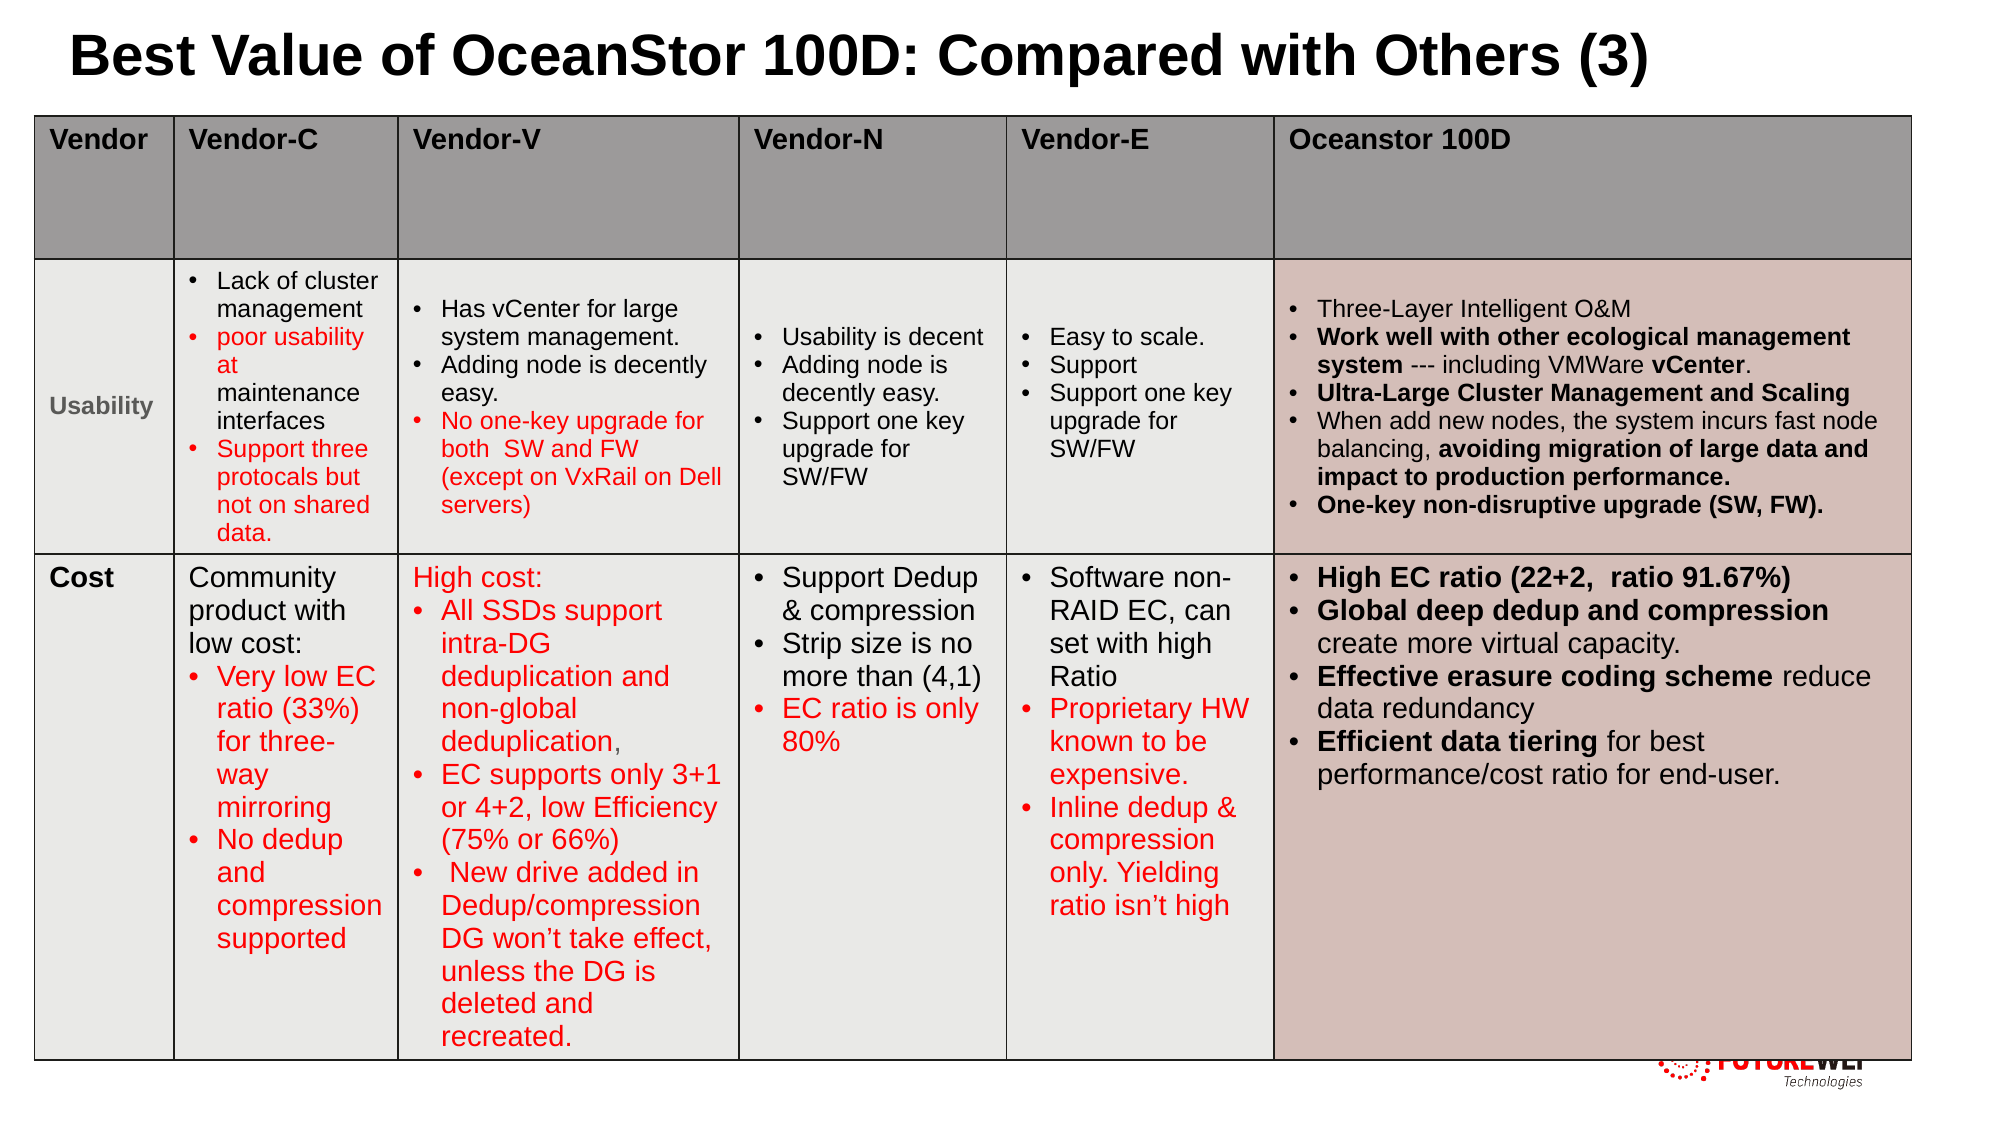

Best Value of OceanStor 100D: Compared with Others (3)
| Vendor | Vendor-C | Vendor-V | Vendor-N | Vendor-E | Oceanstor 100D |
| --- | --- | --- | --- | --- | --- |
| Usability | Lack of cluster management poor usability at maintenance interfaces Support three protocals but not on shared data. | Has vCenter for large system management. Adding node is decently easy. No one-key upgrade for both SW and FW (except on VxRail on Dell servers) | Usability is decent Adding node is decently easy. Support one key upgrade for SW/FW | Easy to scale. Support Support one key upgrade for SW/FW | Three-Layer Intelligent O&M Work well with other ecological management system --- including VMWare vCenter. Ultra-Large Cluster Management and Scaling When add new nodes, the system incurs fast node balancing, avoiding migration of large data and impact to production performance. One-key non-disruptive upgrade (SW, FW). |
| Cost | Community product with low cost:  Very low EC ratio (33%) for three-way mirroring  No dedup and compression supported | High cost:  All SSDs support intra-DG deduplication and non-global deduplication,  EC supports only 3+1 or 4+2, low Efficiency (75% or 66%)  New drive added in Dedup/compression DG won’t take effect, unless the DG is deleted and recreated. | Support Dedup & compression Strip size is no more than (4,1) EC ratio is only 80% | Software non-RAID EC, can set with high Ratio Proprietary HW known to be expensive. Inline dedup & compression only. Yielding ratio isn’t high | High EC ratio (22+2,  ratio 91.67%) Global deep dedup and compression create more virtual capacity. Effective erasure coding scheme reduce data redundancy Efficient data tiering for best performance/cost ratio for end-user. |